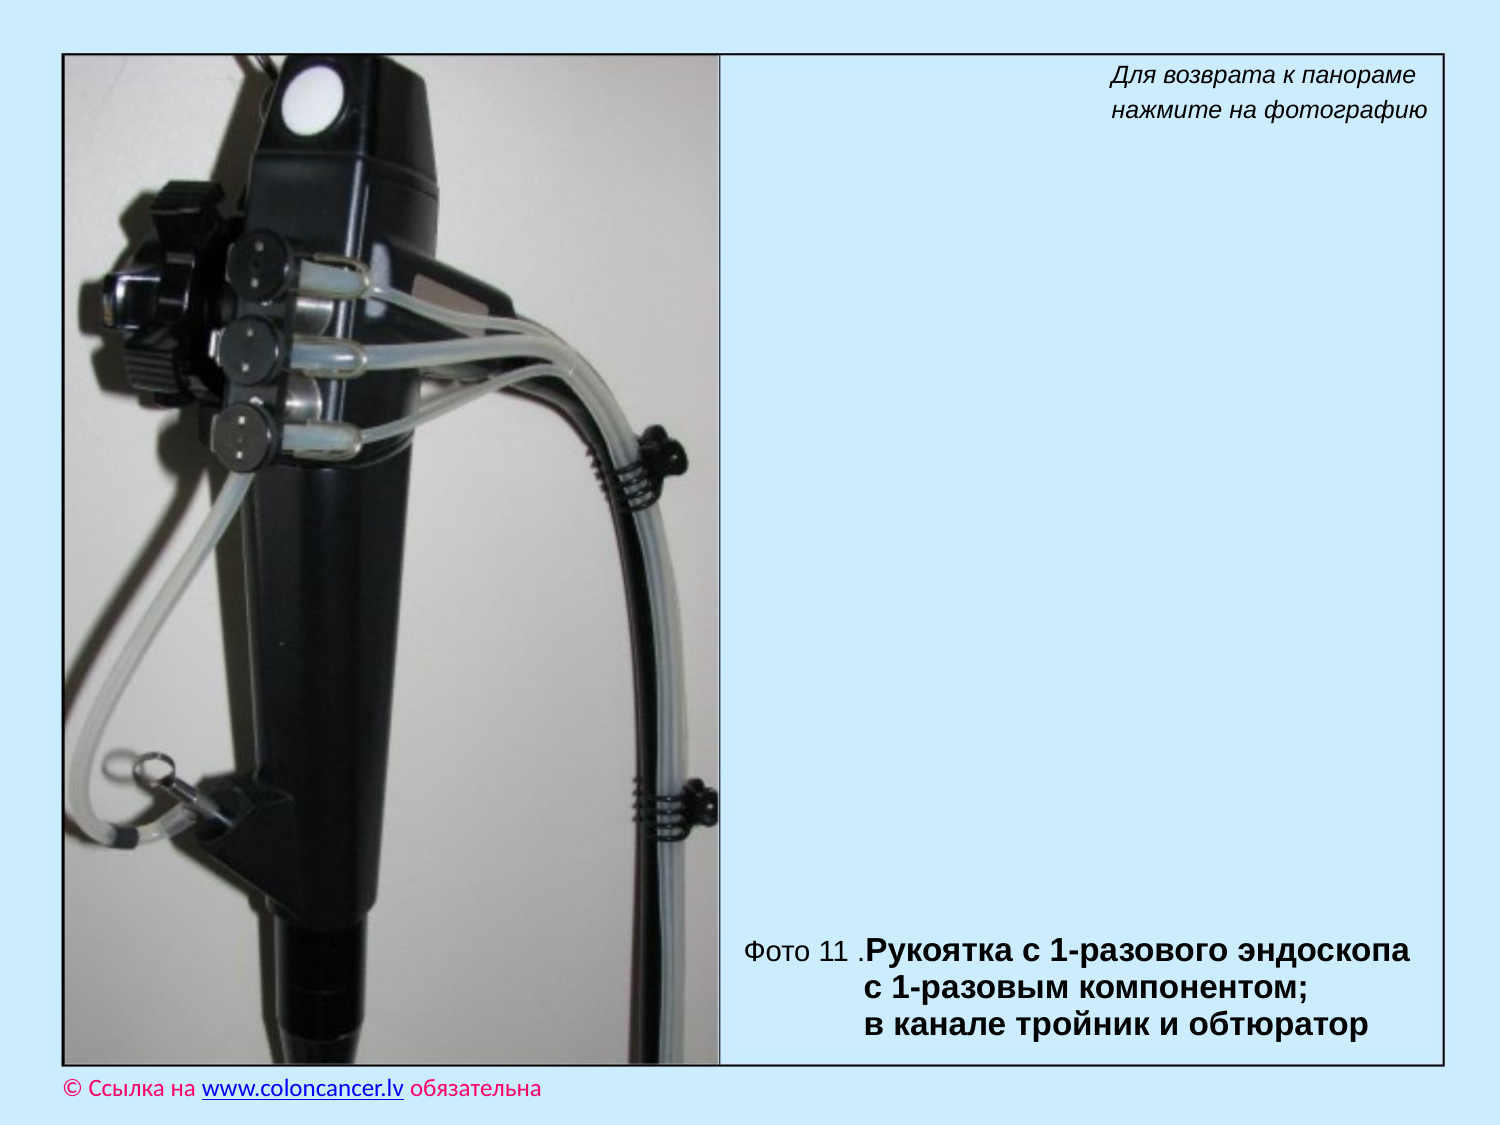

Для возврата к панораме
нажмите на фотографию

Фото 11 .Рукоятка с 1-разового эндоскопа
             с 1-разовым компонентом;
             в канале тройник и обтюратор
© Ссылка на www.coloncancer.lv обязательна